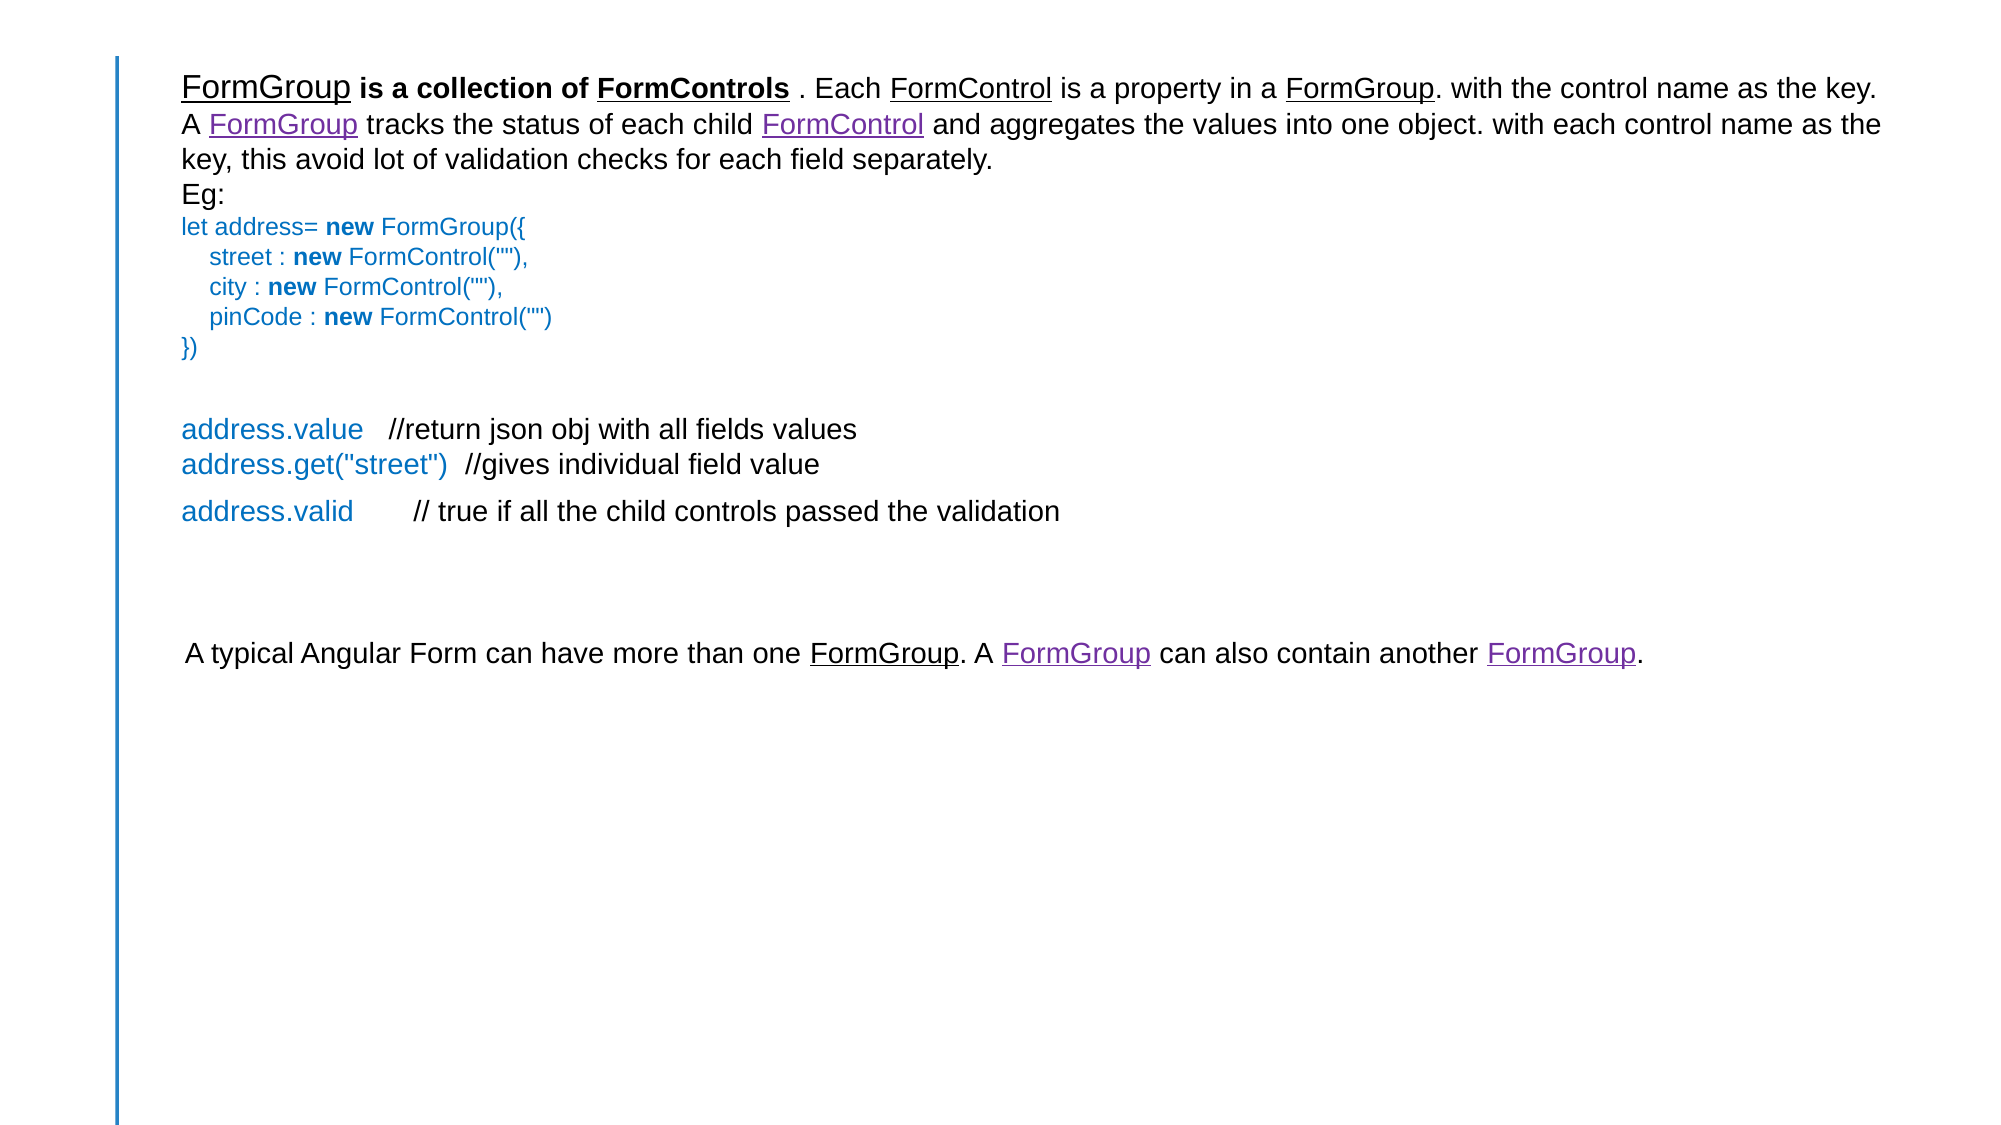

FormGroup is a collection of FormControls . Each FormControl is a property in a FormGroup. with the control name as the key.
A FormGroup tracks the status of each child FormControl and aggregates the values into one object. with each control name as the key, this avoid lot of validation checks for each field separately.
Eg:
let address= new FormGroup({
    street : new FormControl(""),
    city : new FormControl(""),
    pinCode : new FormControl("")
})

address.value   //return json obj with all fields values
address.get("street")  //gives individual field value
address.valid      // true if all the child controls passed the validation
A typical Angular Form can have more than one FormGroup. A FormGroup can also contain another FormGroup.